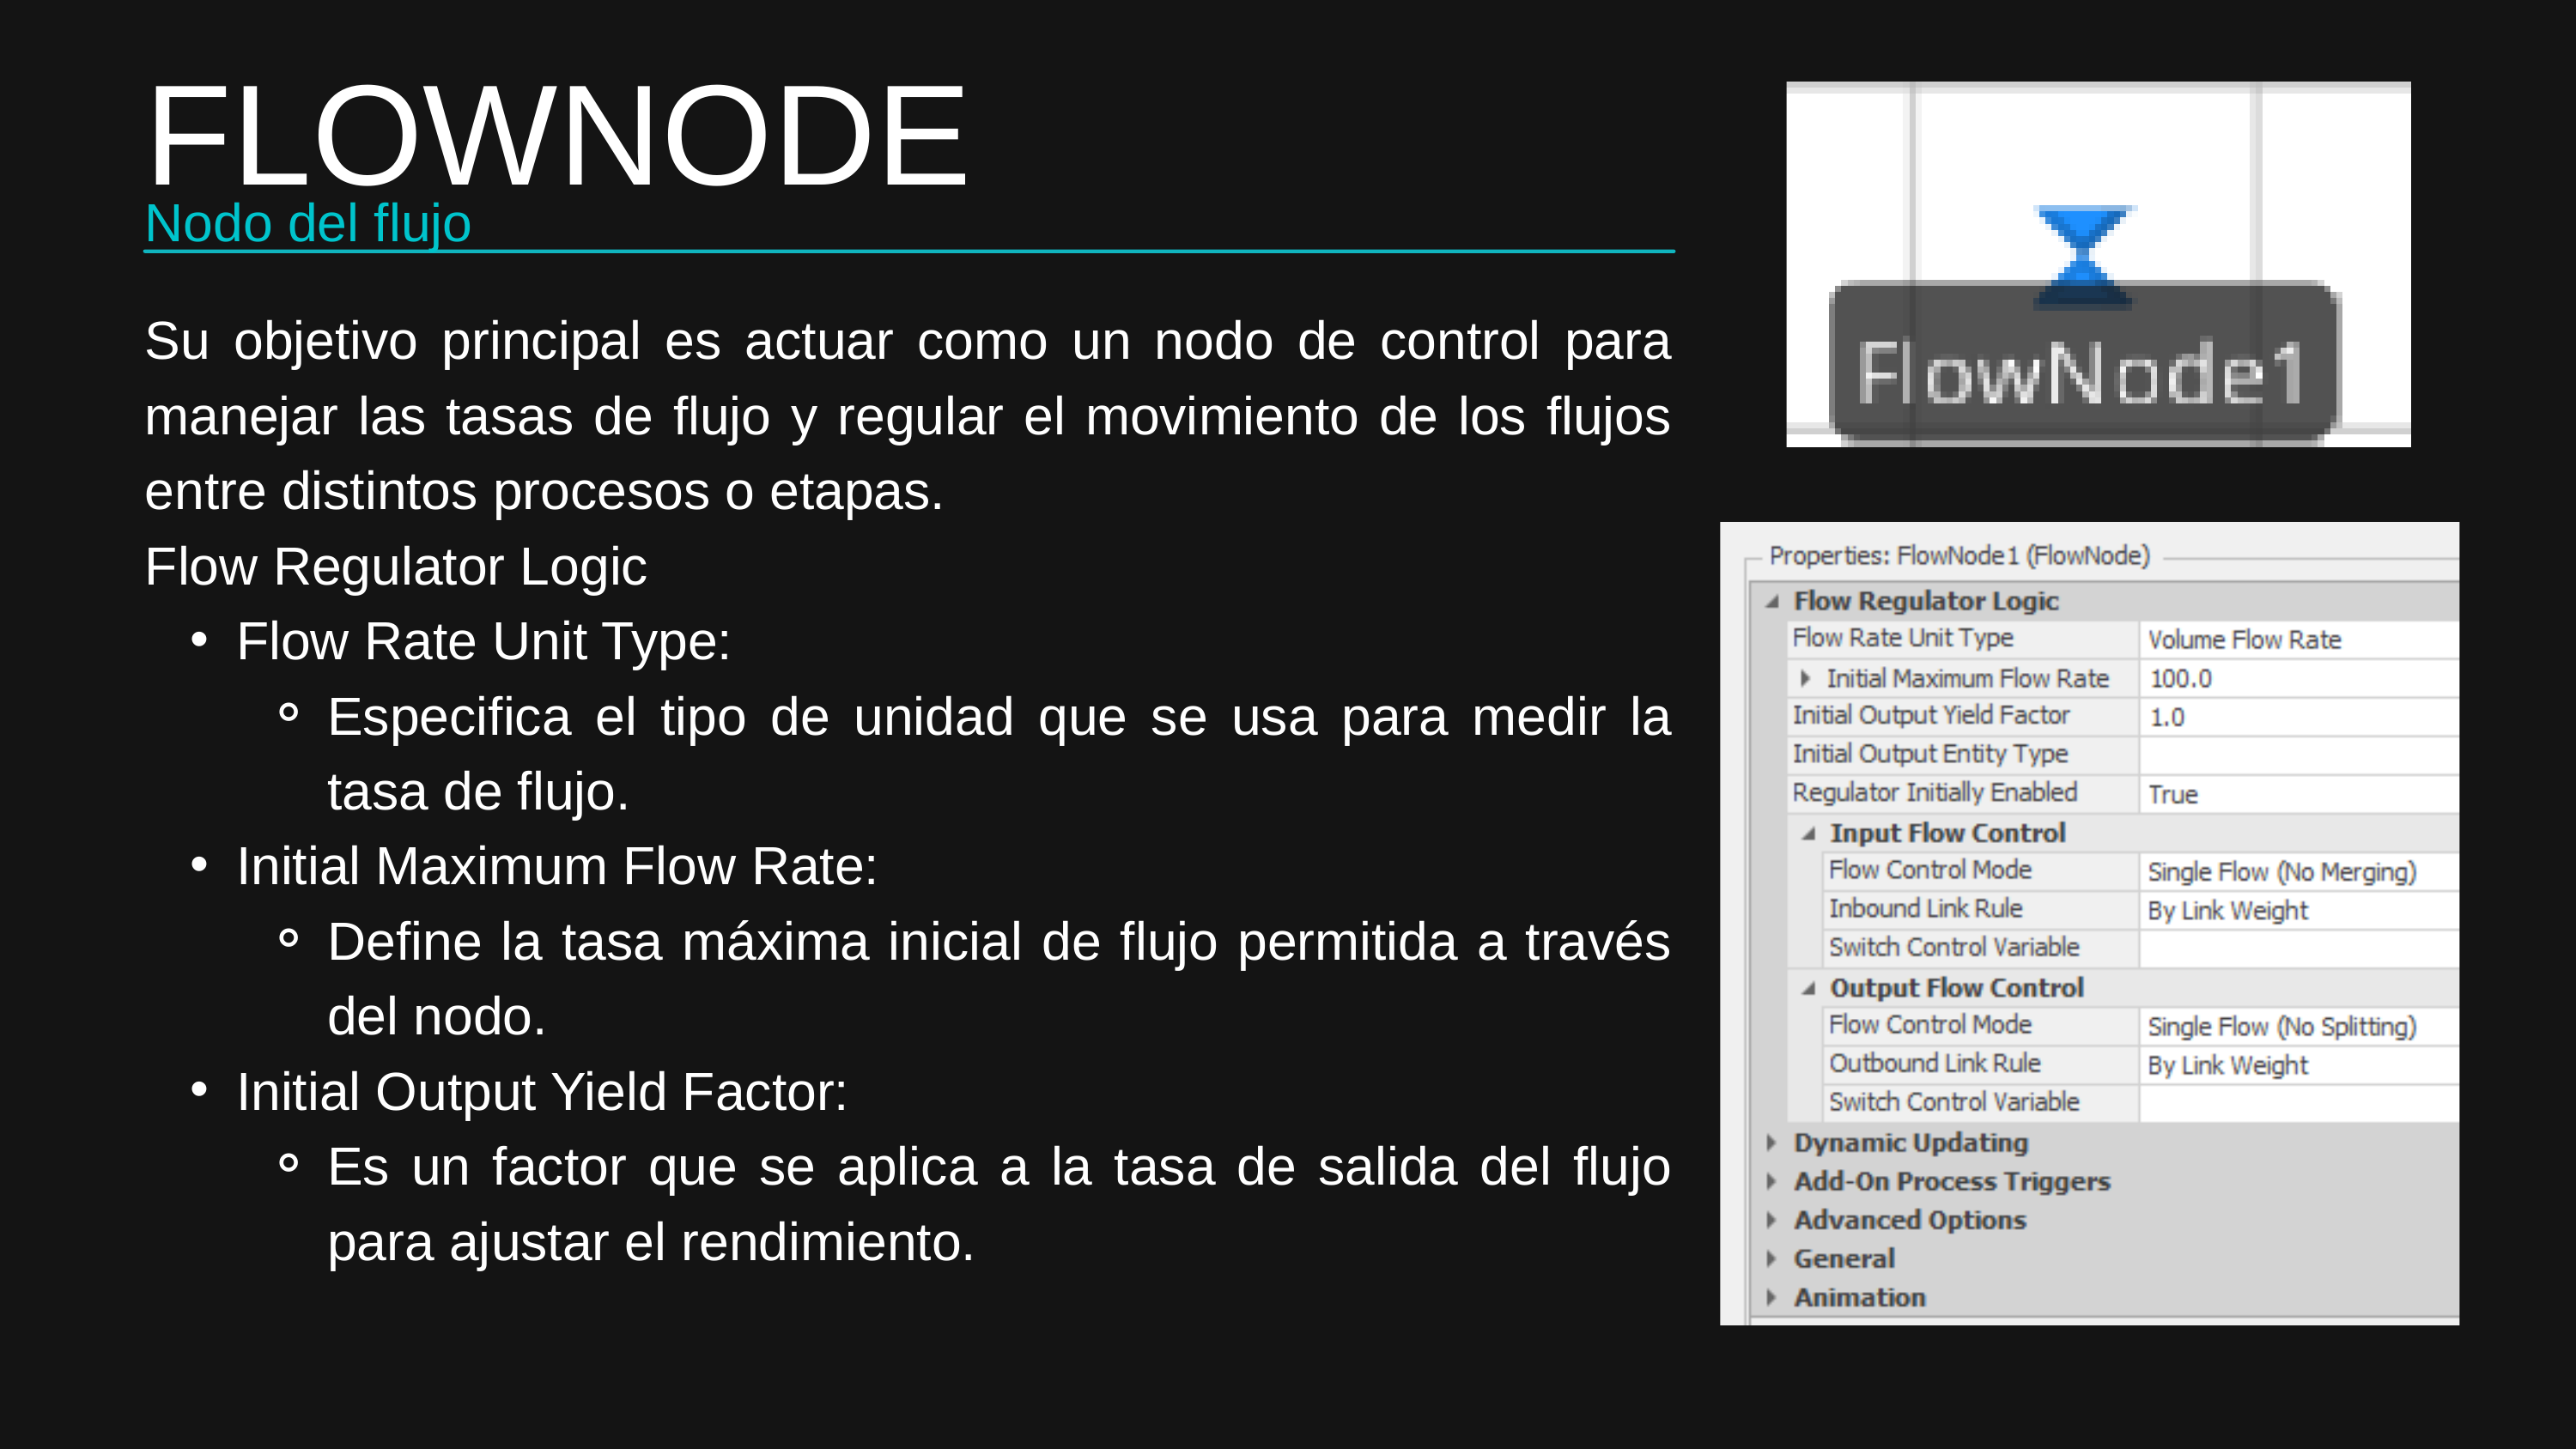

Su objetivo principal es actuar como un nodo de control para manejar las tasas de flujo y regular el movimiento de los flujos entre distintos procesos o etapas.
Flow Regulator Logic
Flow Rate Unit Type:
Especifica el tipo de unidad que se usa para medir la tasa de flujo.
Initial Maximum Flow Rate:
Define la tasa máxima inicial de flujo permitida a través del nodo.
Initial Output Yield Factor:
Es un factor que se aplica a la tasa de salida del flujo para ajustar el rendimiento.

FLOWNODE
Nodo del flujo